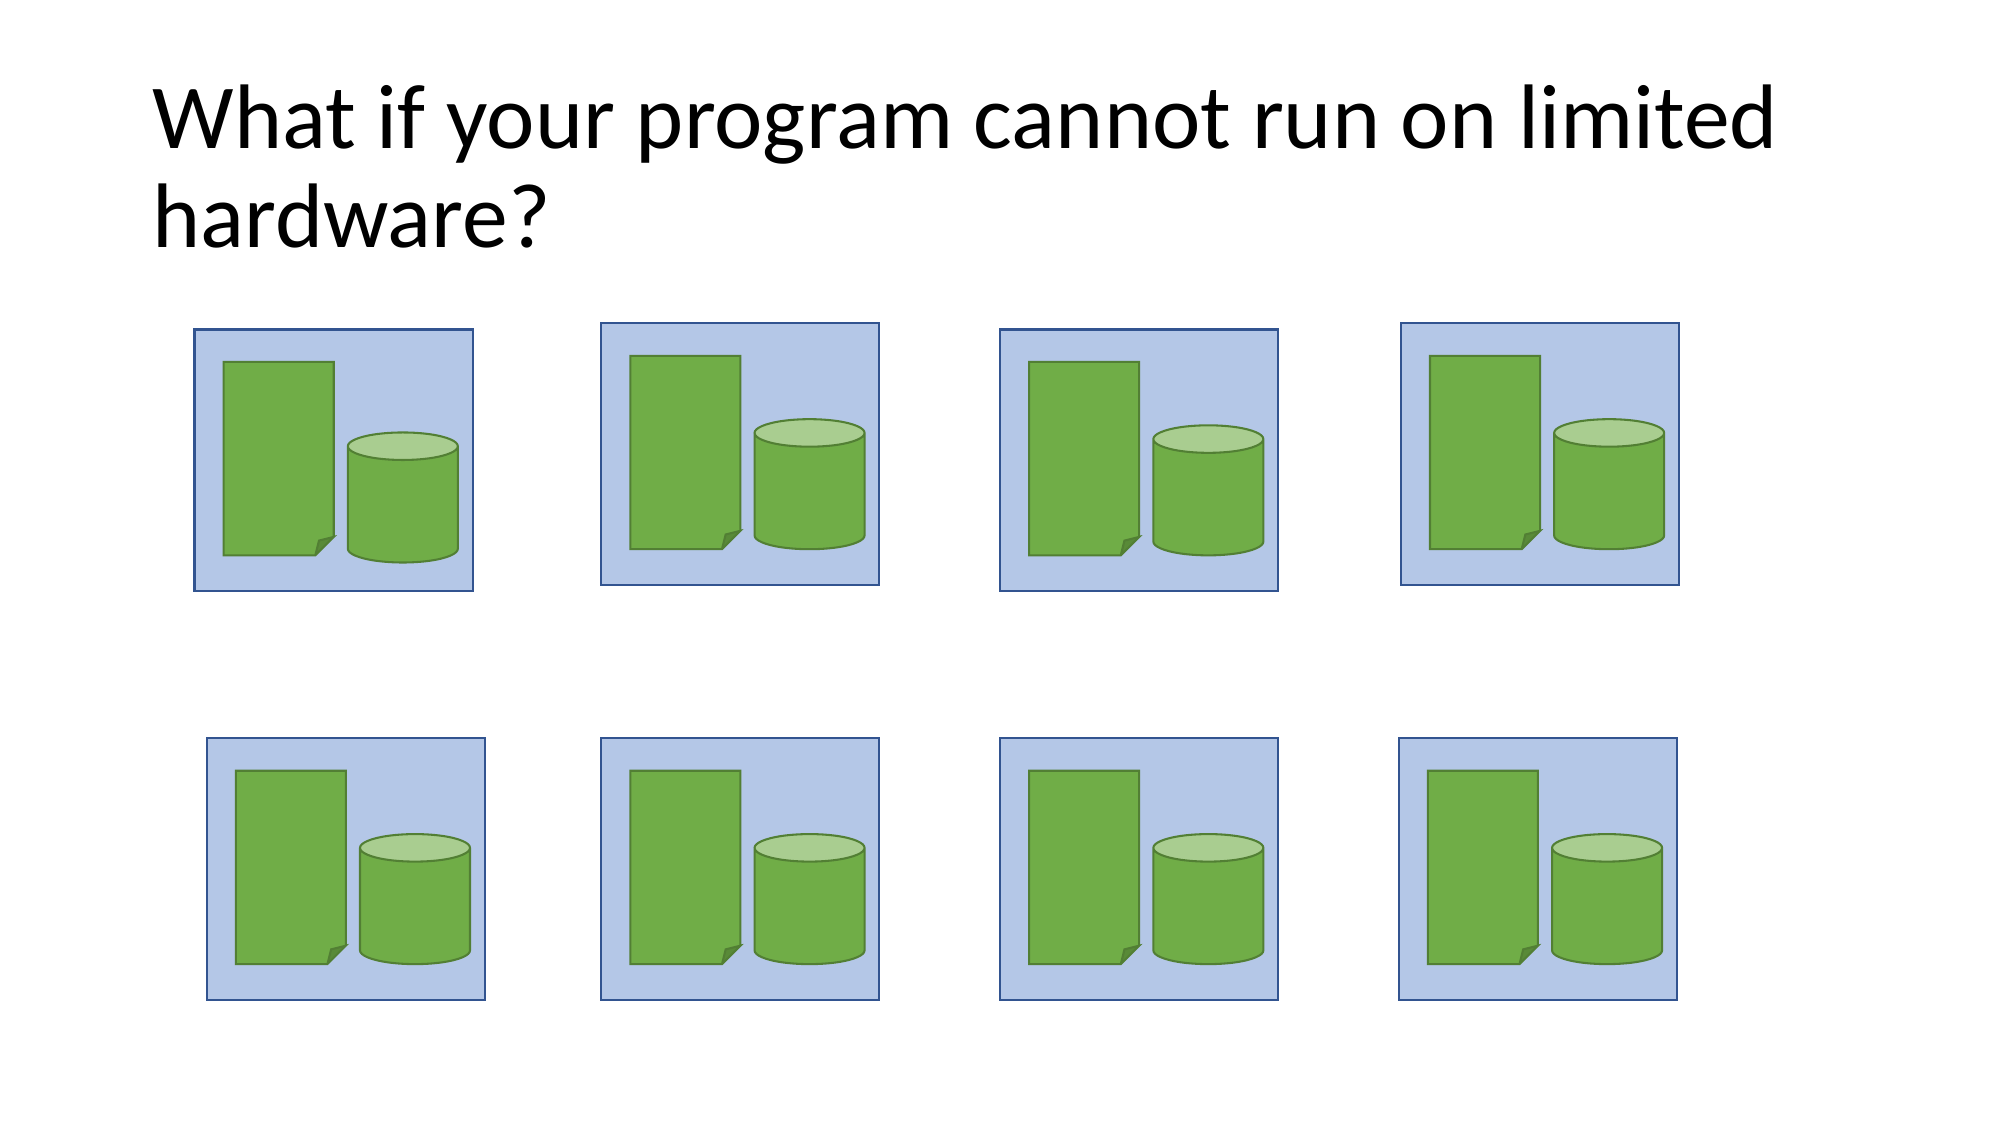

# What if your program cannot run on limited hardware?